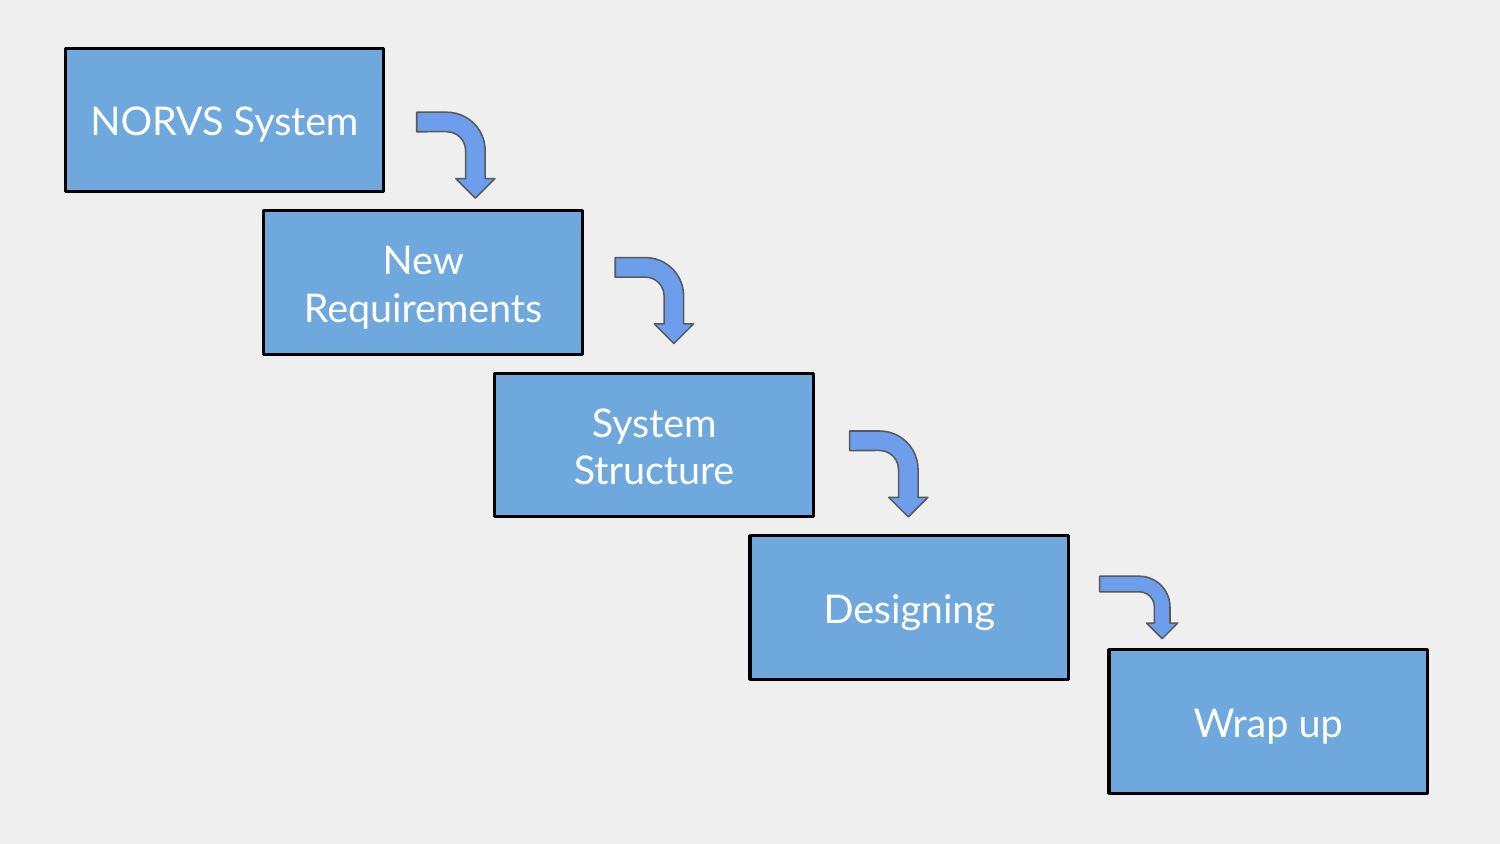

NORVS System

New Requirements

System Structure

Designing

Wrap up